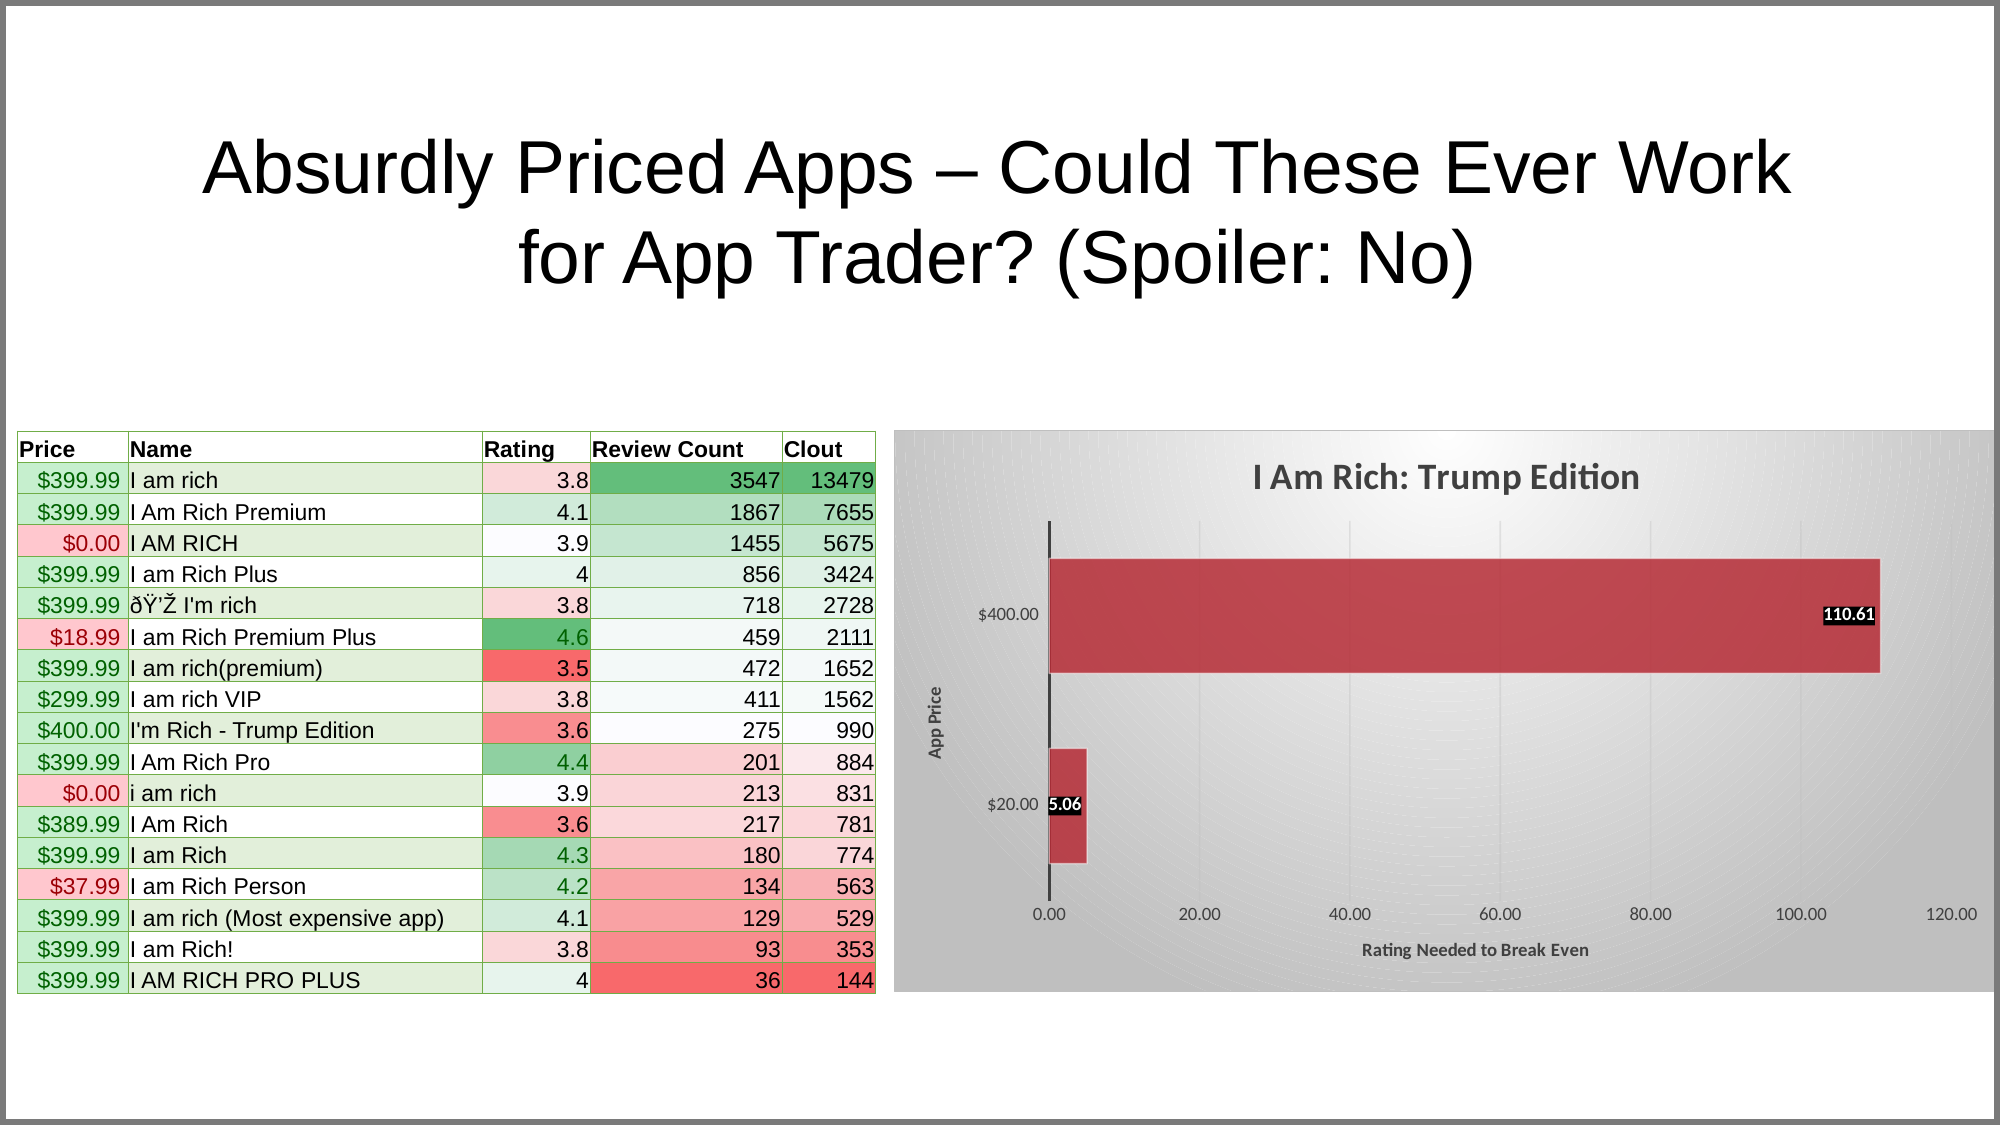

Absurdly Priced Apps – Could These Ever Work for App Trader? (Spoiler: No)

### Chart: I Am Rich: Trump Edition

| Category | 5.06 |
|---|---|
| 20 | 5.055555555555555 |
| 400 | 110.61111111111111 |
| Price | Name | Rating | Review Count | Clout |
| --- | --- | --- | --- | --- |
| $399.99 | I am rich | 3.8 | 3547 | 13479 |
| $399.99 | I Am Rich Premium | 4.1 | 1867 | 7655 |
| $0.00 | I AM RICH | 3.9 | 1455 | 5675 |
| $399.99 | I am Rich Plus | 4 | 856 | 3424 |
| $399.99 | ðŸ’Ž I'm rich | 3.8 | 718 | 2728 |
| $18.99 | I am Rich Premium Plus | 4.6 | 459 | 2111 |
| $399.99 | I am rich(premium) | 3.5 | 472 | 1652 |
| $299.99 | I am rich VIP | 3.8 | 411 | 1562 |
| $400.00 | I'm Rich - Trump Edition | 3.6 | 275 | 990 |
| $399.99 | I Am Rich Pro | 4.4 | 201 | 884 |
| $0.00 | i am rich | 3.9 | 213 | 831 |
| $389.99 | I Am Rich | 3.6 | 217 | 781 |
| $399.99 | I am Rich | 4.3 | 180 | 774 |
| $37.99 | I am Rich Person | 4.2 | 134 | 563 |
| $399.99 | I am rich (Most expensive app) | 4.1 | 129 | 529 |
| $399.99 | I am Rich! | 3.8 | 93 | 353 |
| $399.99 | I AM RICH PRO PLUS | 4 | 36 | 144 |